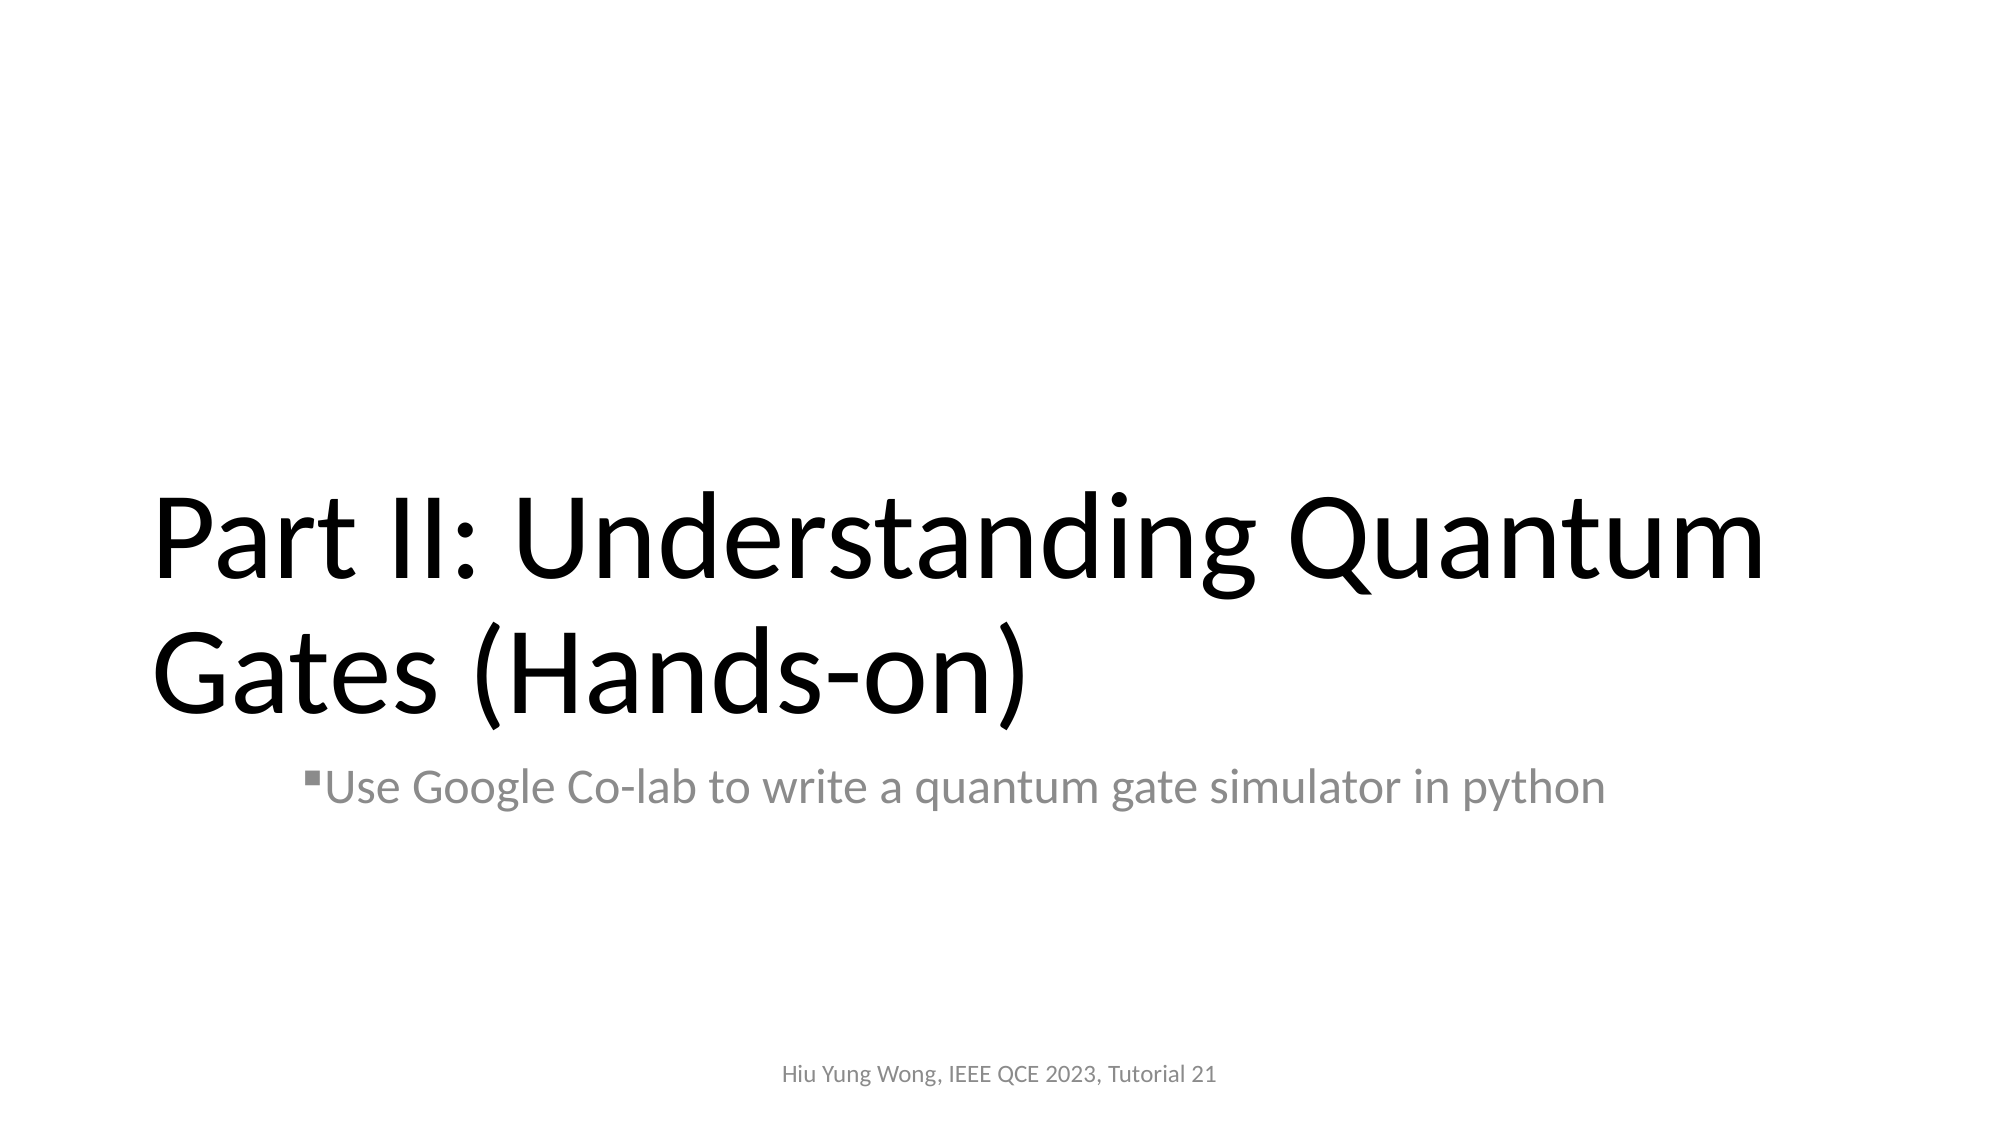

# Part II: Understanding Quantum Gates (Hands-on)
Use Google Co-lab to write a quantum gate simulator in python
Hiu Yung Wong, IEEE QCE 2023, Tutorial 21